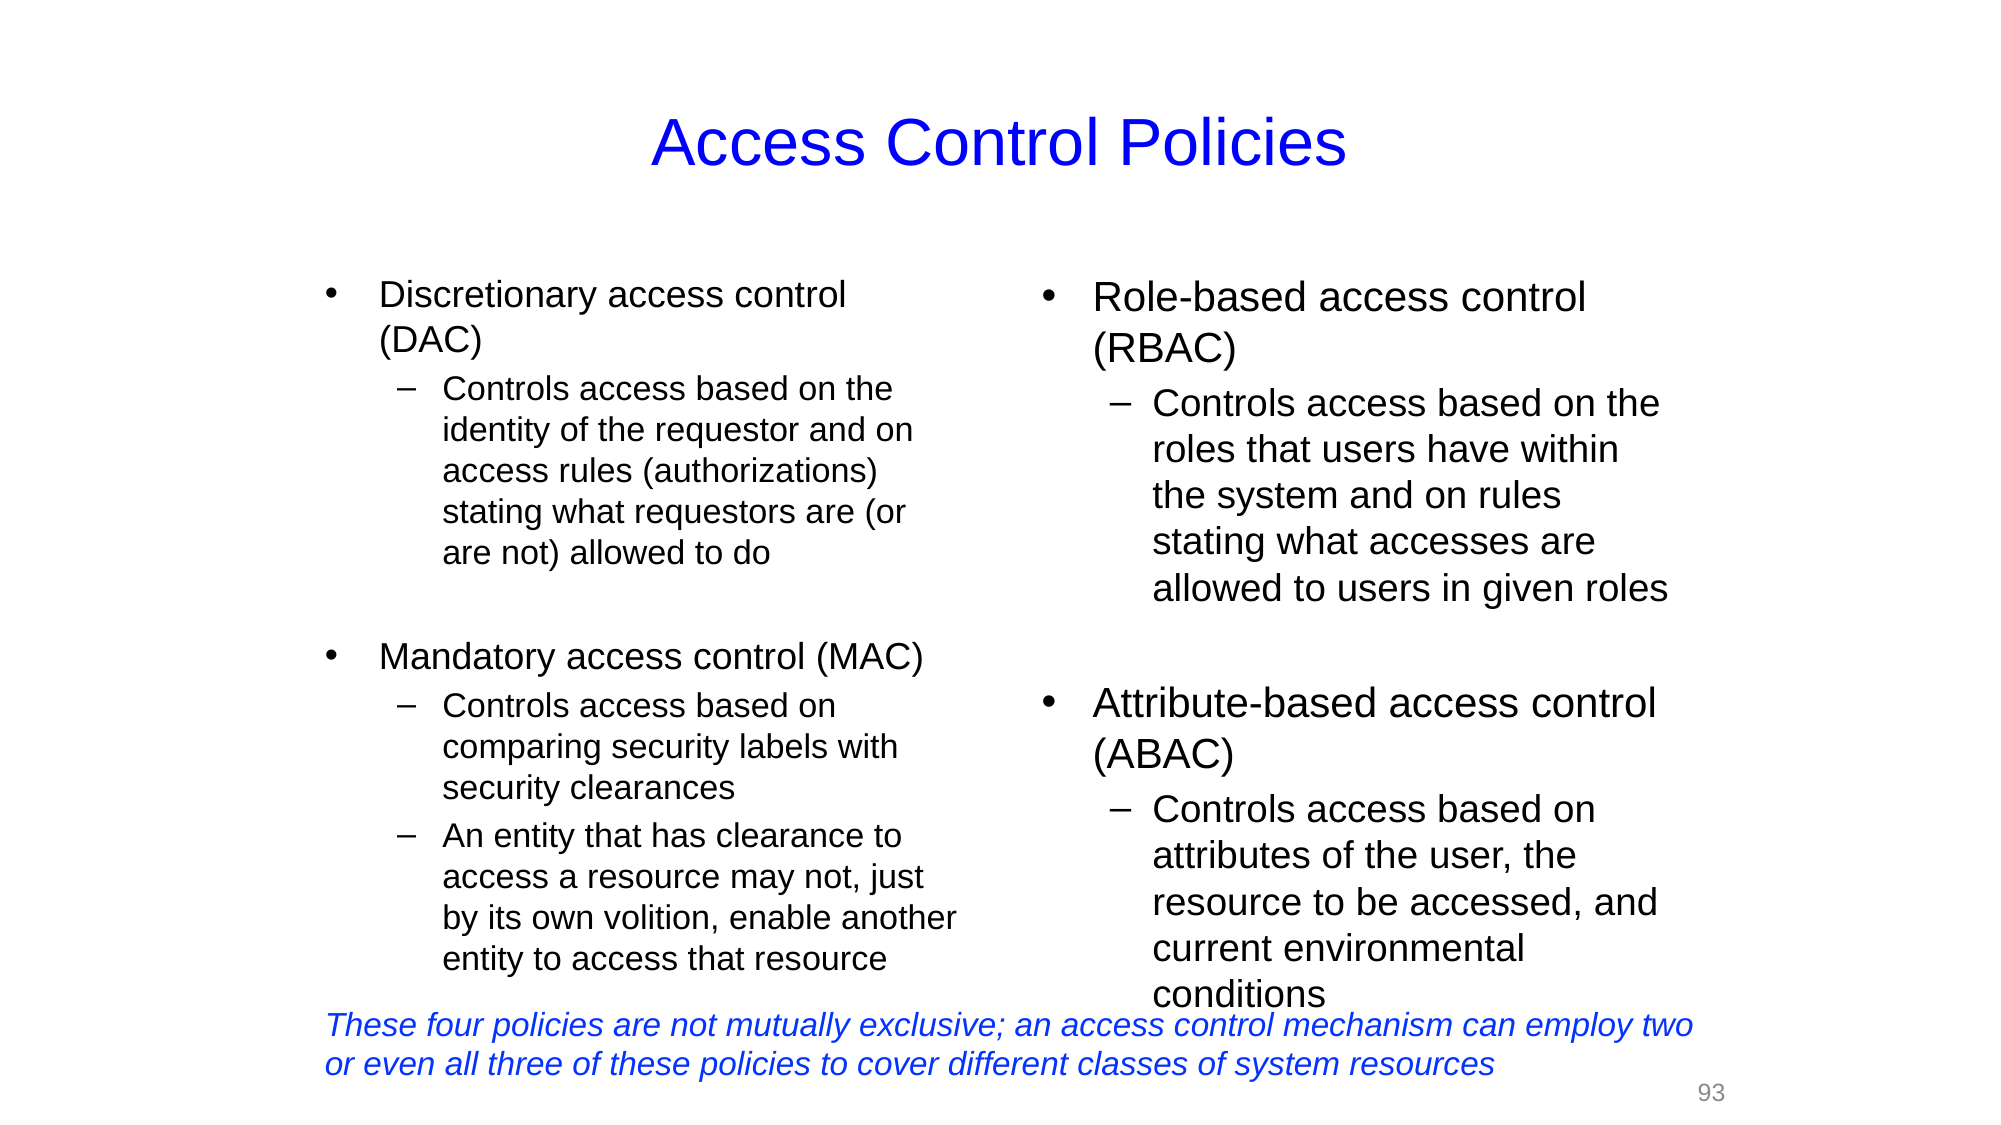

# Access Control Policies
Discretionary access control (DAC)
Controls access based on the identity of the requestor and on access rules (authorizations) stating what requestors are (or are not) allowed to do

Mandatory access control (MAC)
Controls access based on comparing security labels with security clearances
An entity that has clearance to access a resource may not, just by its own volition, enable another entity to access that resource
Role-based access control (RBAC)
Controls access based on the roles that users have within the system and on rules stating what accesses are allowed to users in given roles

Attribute-based access control (ABAC)
Controls access based on attributes of the user, the resource to be accessed, and current environmental conditions

These four policies are not mutually exclusive; an access control mechanism can employ two or even all three of these policies to cover different classes of system resources
93